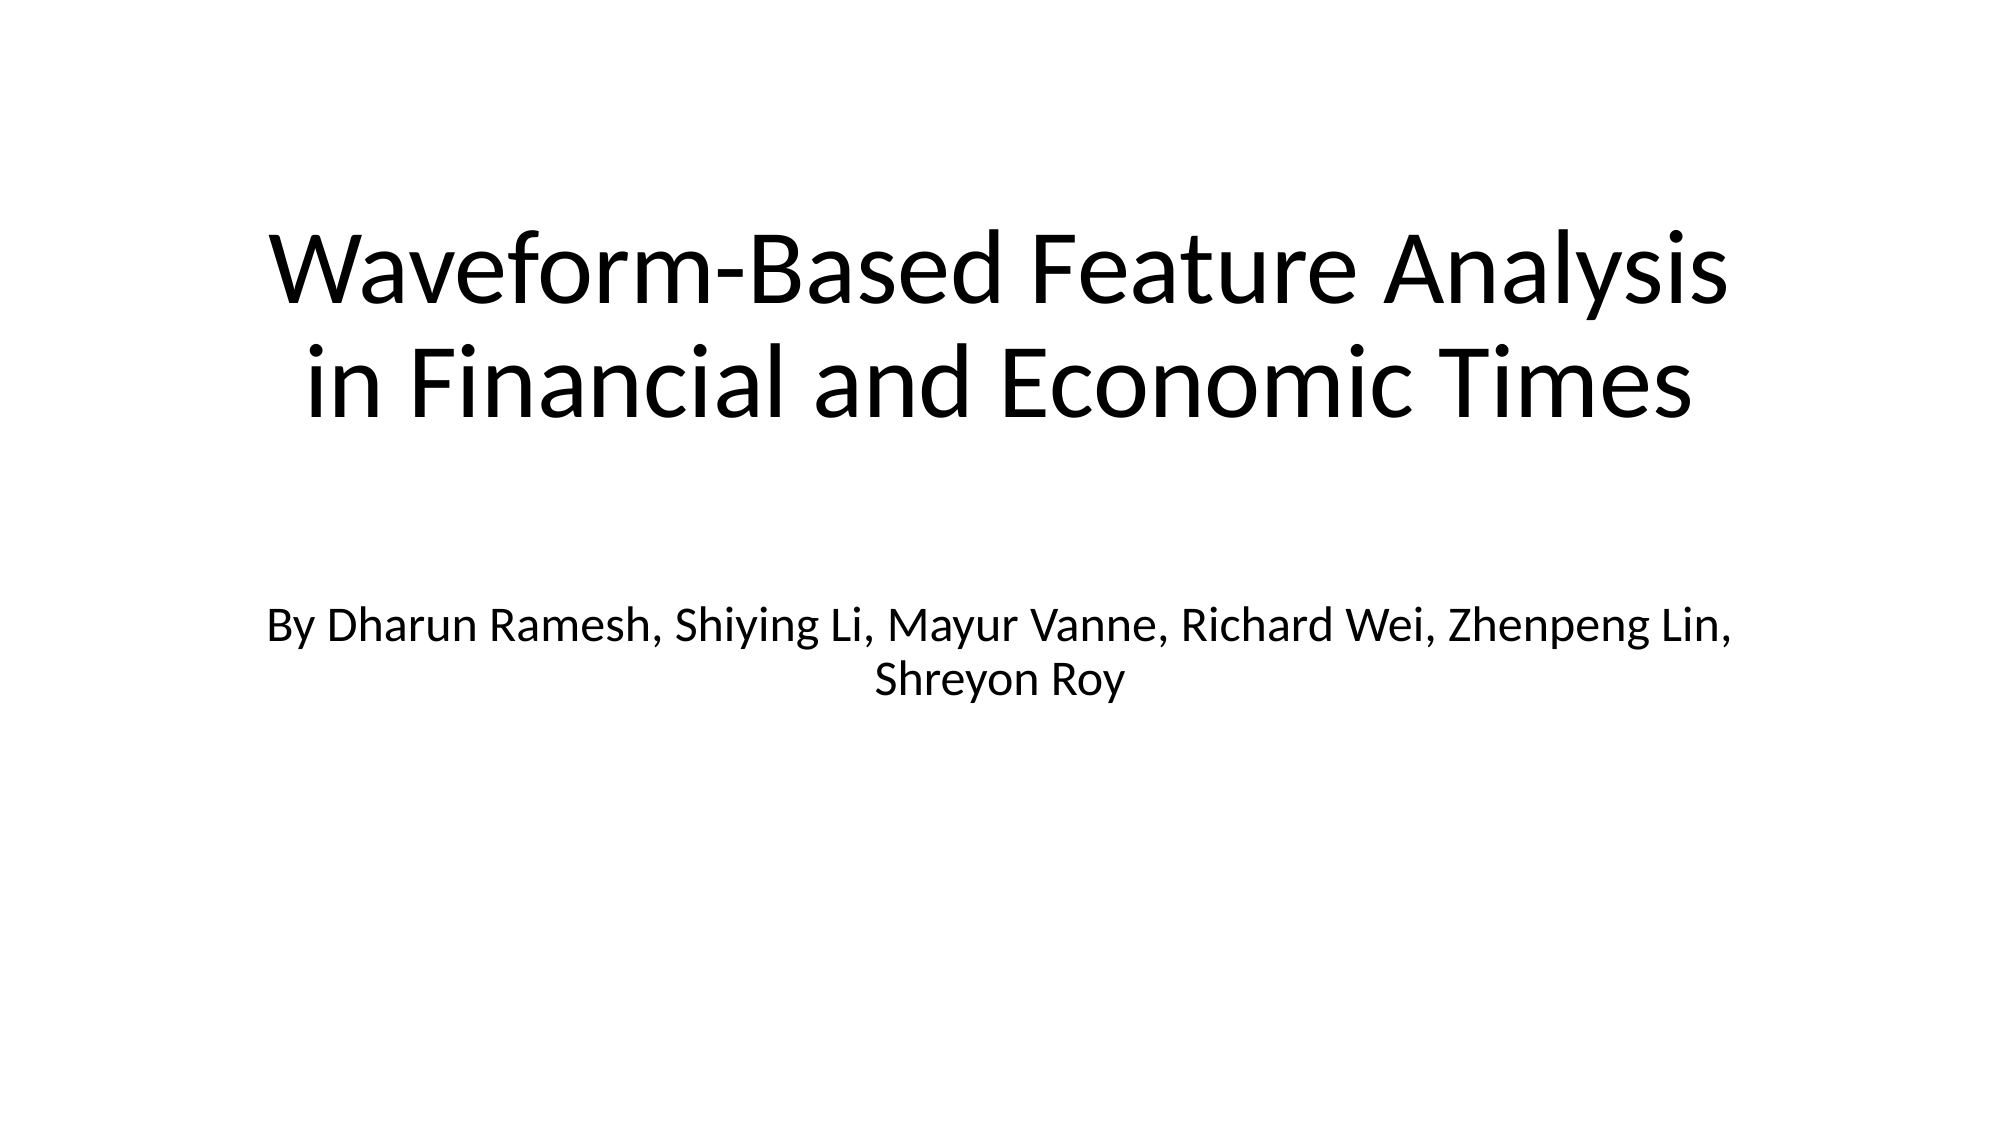

# Waveform-Based Feature Analysis in Financial and Economic Times
By Dharun Ramesh, Shiying Li, Mayur Vanne, Richard Wei, Zhenpeng Lin, Shreyon Roy